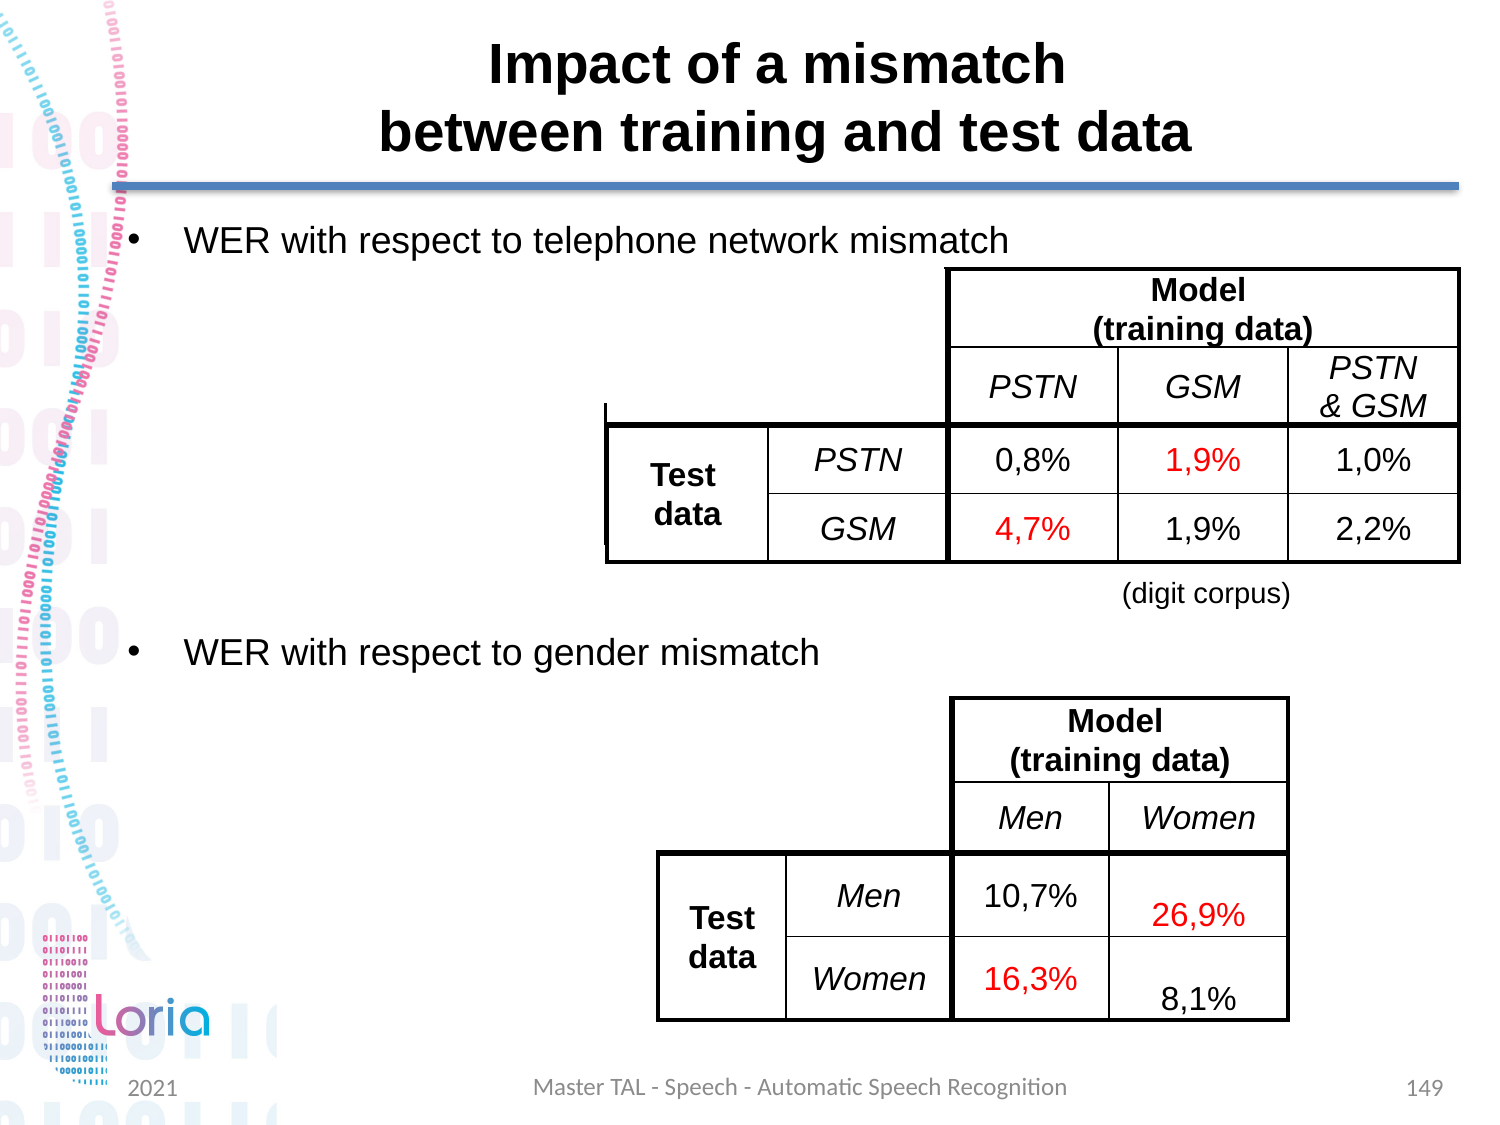

# Impact of a mismatch between training and test data
WER with respect to telephone network mismatch

WER with respect to gender mismatch
|  |  | Modèles |  |
| --- | --- | --- | --- |
|  |  | RTC | GSM |
| Data | RTC | 0,8% | 1,9% |
|  | GSM | 4,7% | 1,9% |
|  |  | Model (training data) |  |  |
| --- | --- | --- | --- | --- |
|  |  | PSTN | GSM | PSTN & GSM |
| Test data | PSTN | 0,8% | 1,9% | 1,0% |
|  | GSM | 4,7% | 1,9% | 2,2% |
(digit corpus)
|  |  | Model (training data) |  |
| --- | --- | --- | --- |
|  |  | Men | Women |
| Test data | Men | 10,7% | 26,9% |
|  | Women | 16,3% | 8,1% |
Master TAL - Speech - Automatic Speech Recognition
2021
149